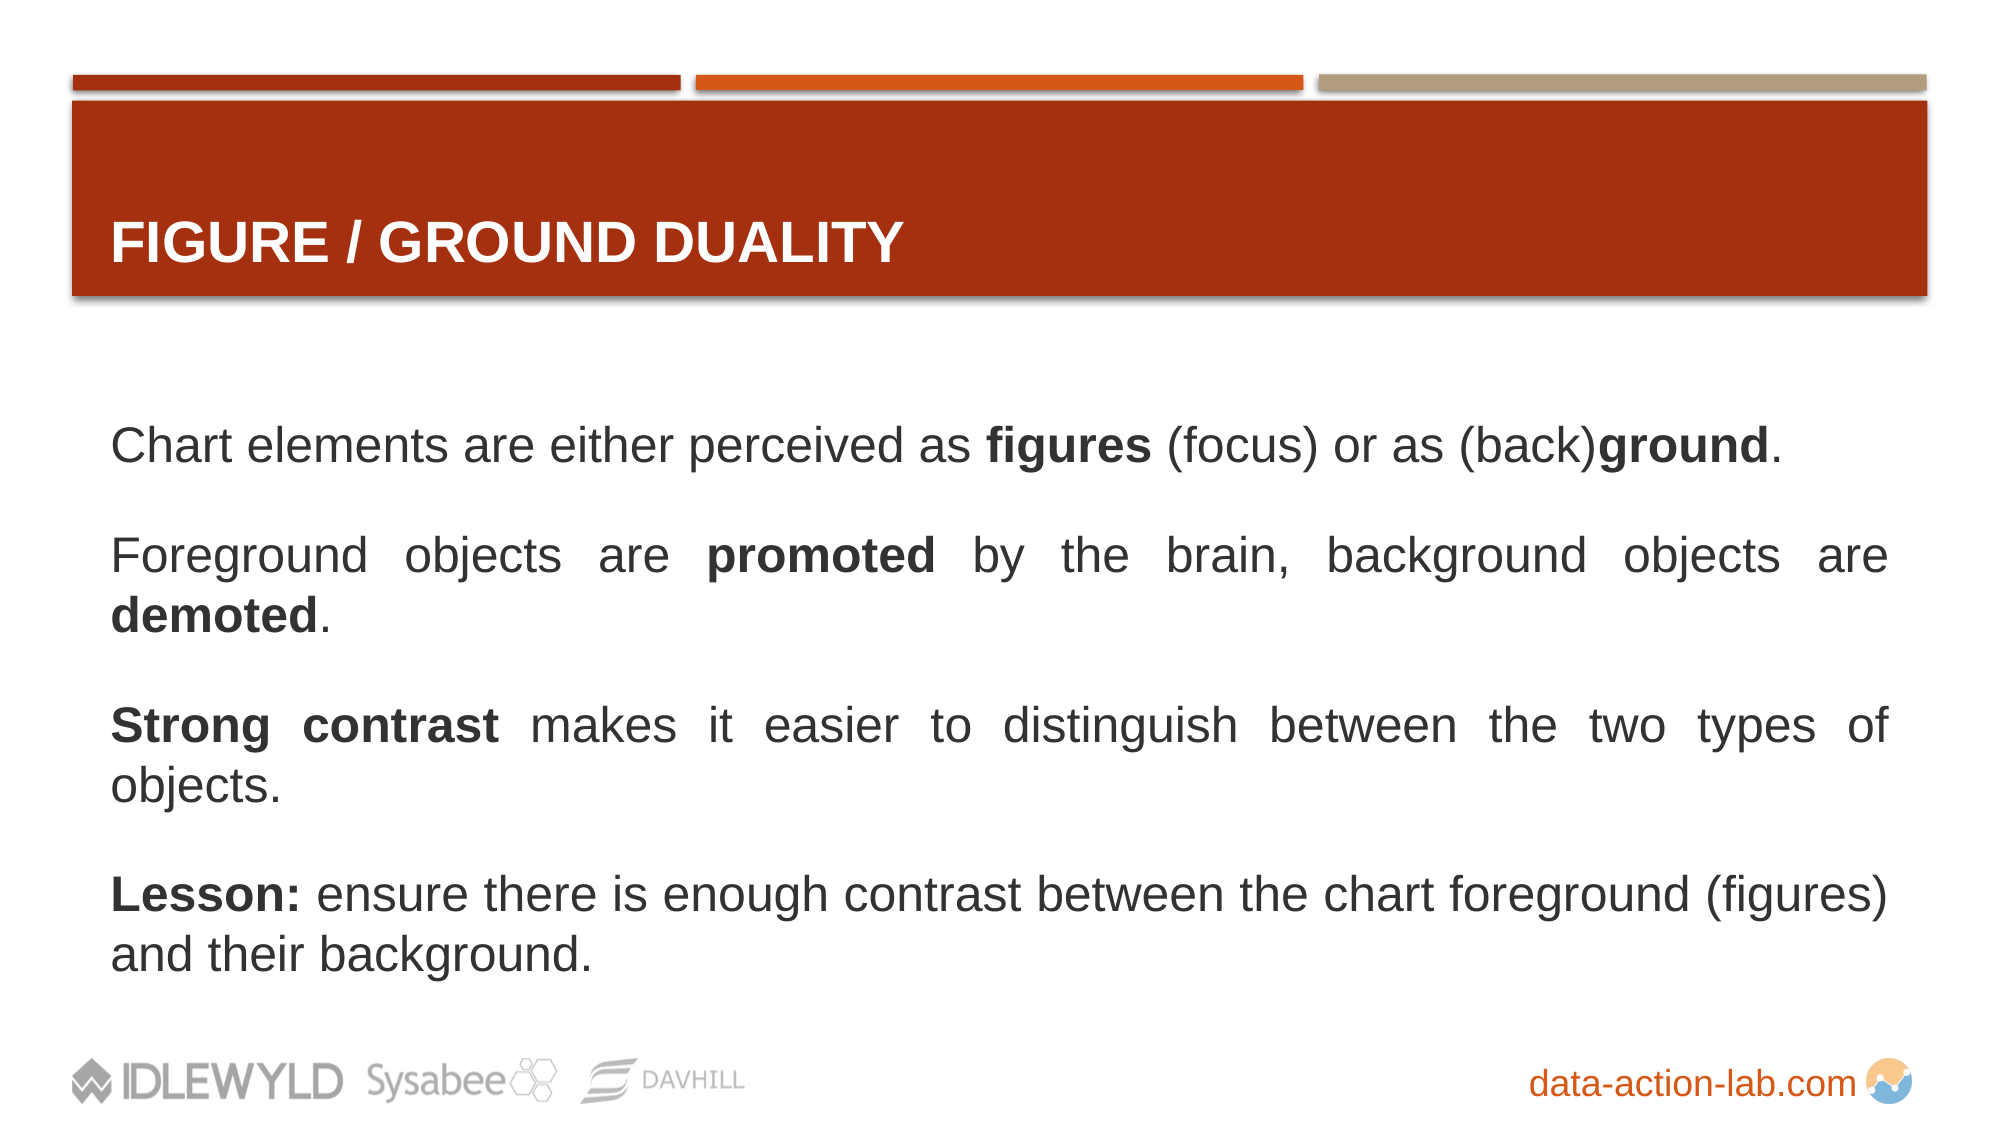

# Figure / Ground DUALITY
Chart elements are either perceived as figures (focus) or as (back)ground.

Foreground objects are promoted by the brain, background objects are demoted.

Strong contrast makes it easier to distinguish between the two types of objects.

Lesson: ensure there is enough contrast between the chart foreground (figures) and their background.